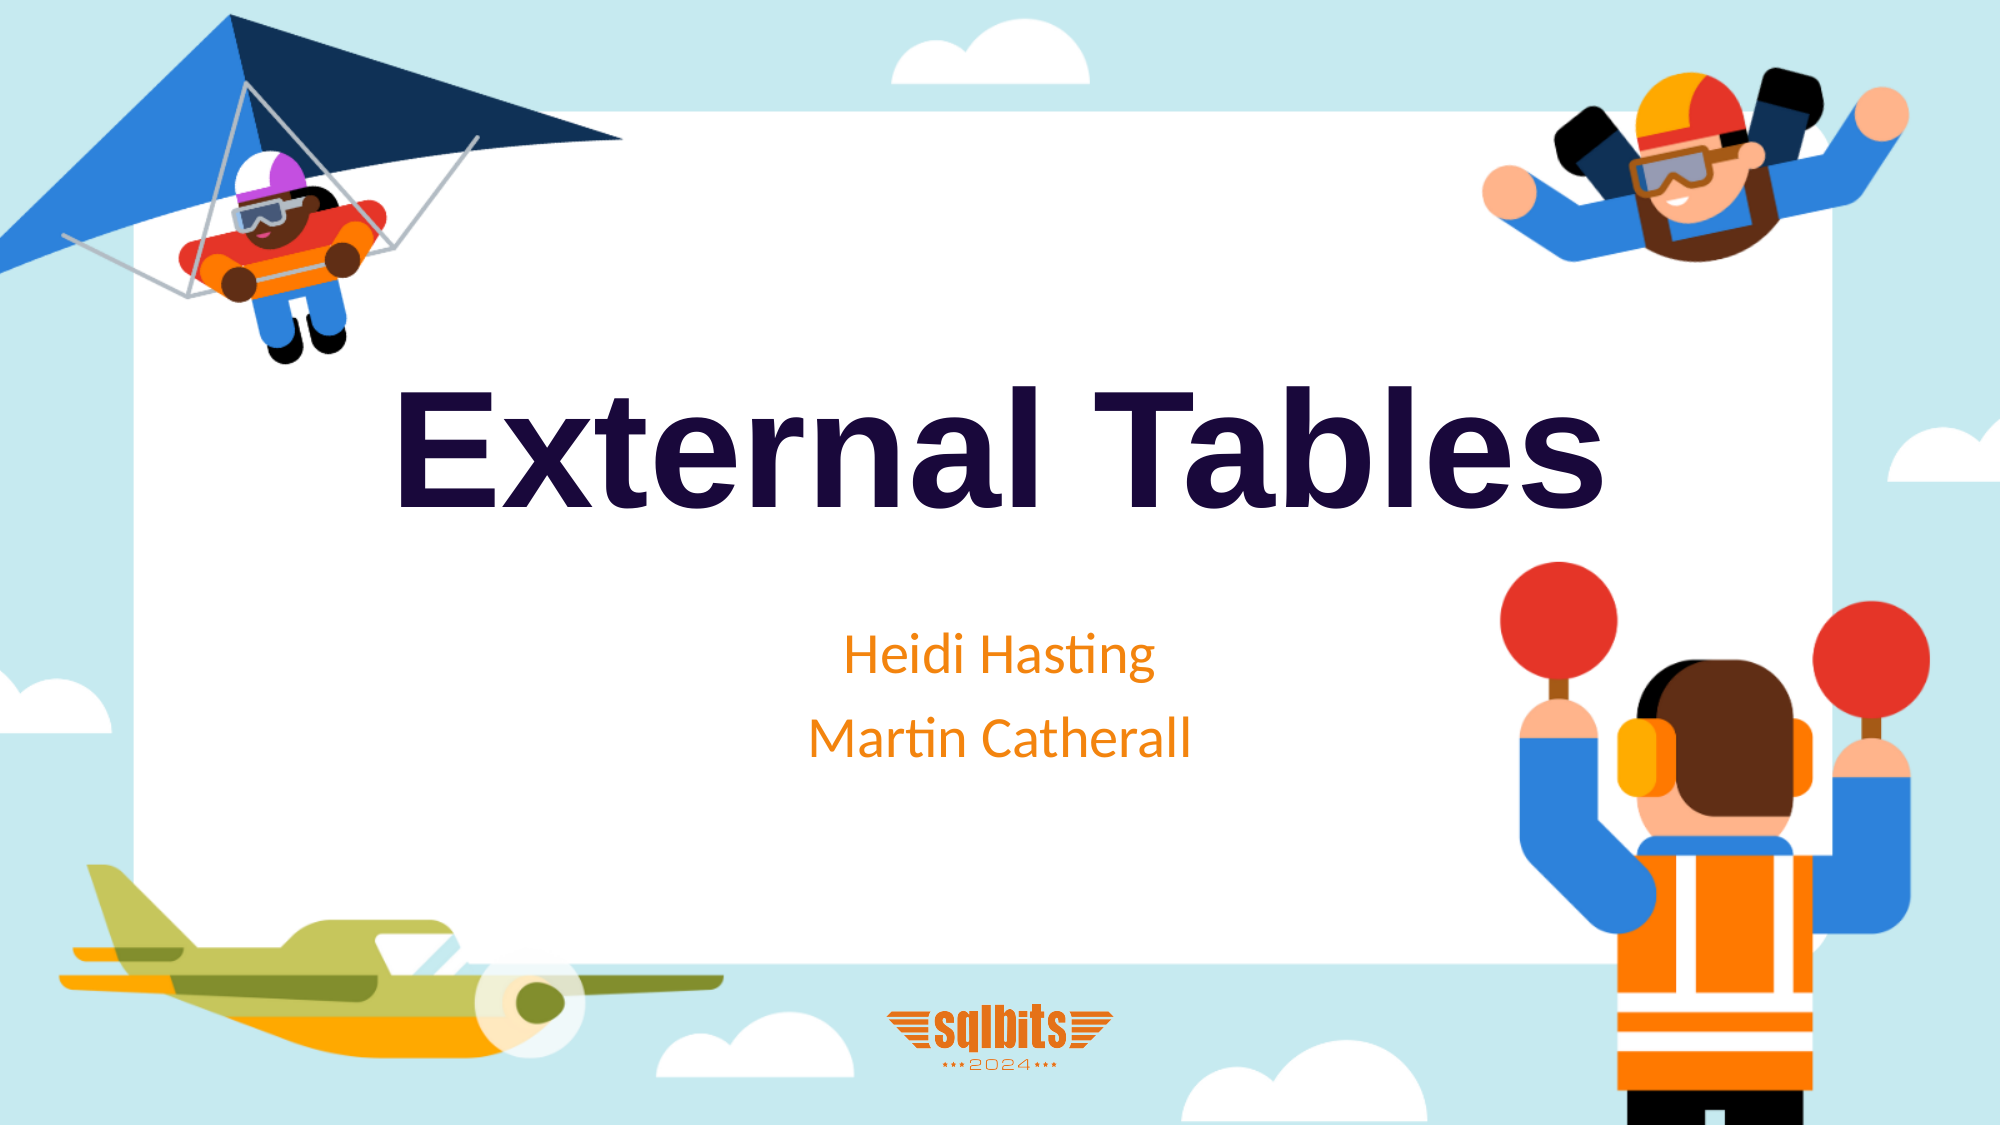

# External Tables
Heidi Hasting
Martin Catherall